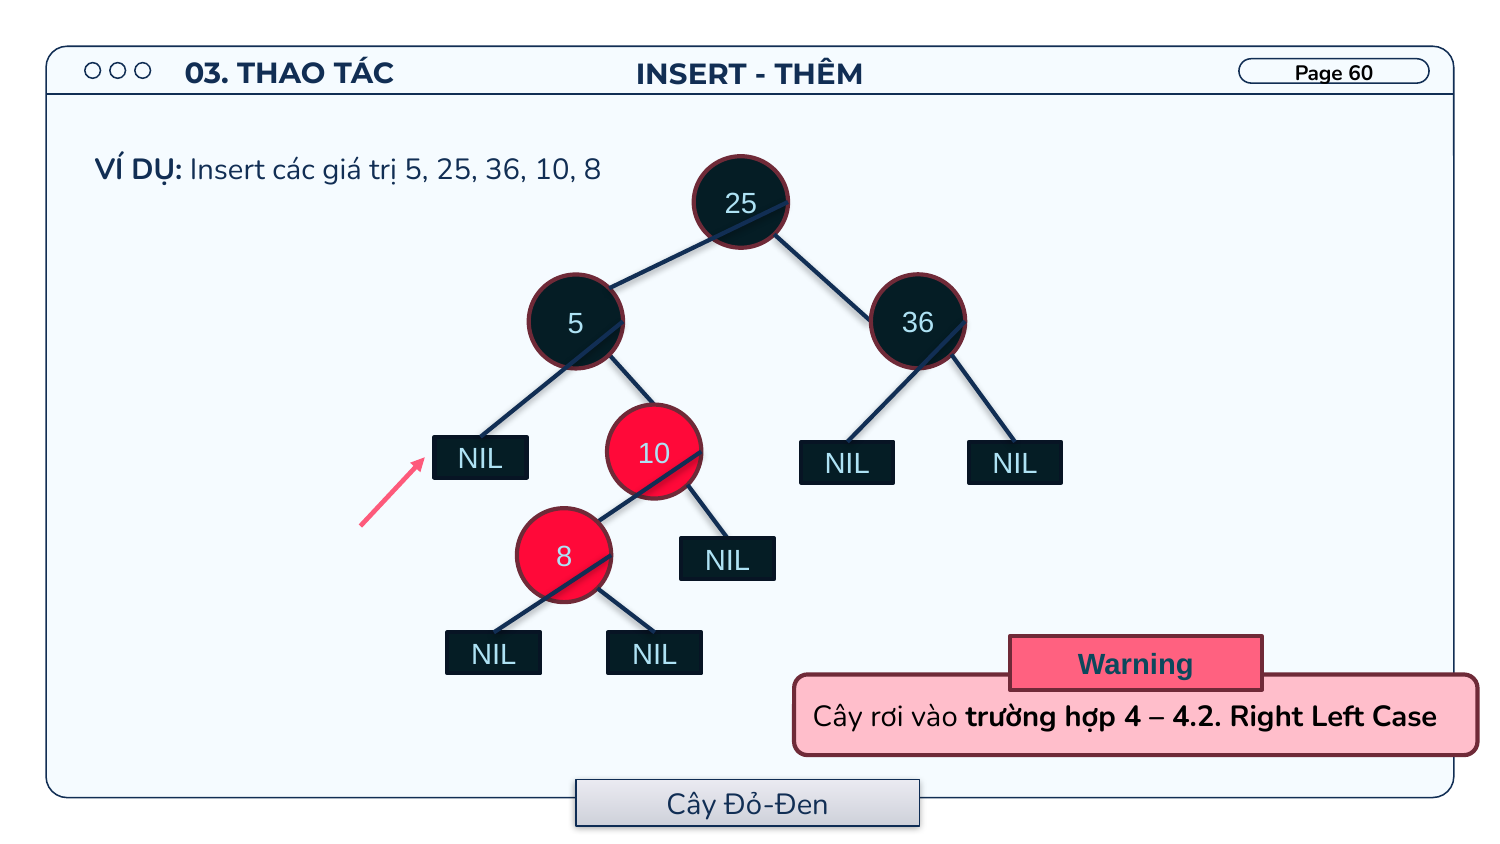

03. THAO TÁC
INSERT - THÊM
Page 60
VÍ DỤ: Insert các giá trị 5, 25, 36, 10, 8
25
36
5
10
NIL
NIL
NIL
8
NIL
NIL
NIL
Warning
Cây rơi vào trường hợp 4 – 4.2. Right Left Case
Cây Đỏ-Đen